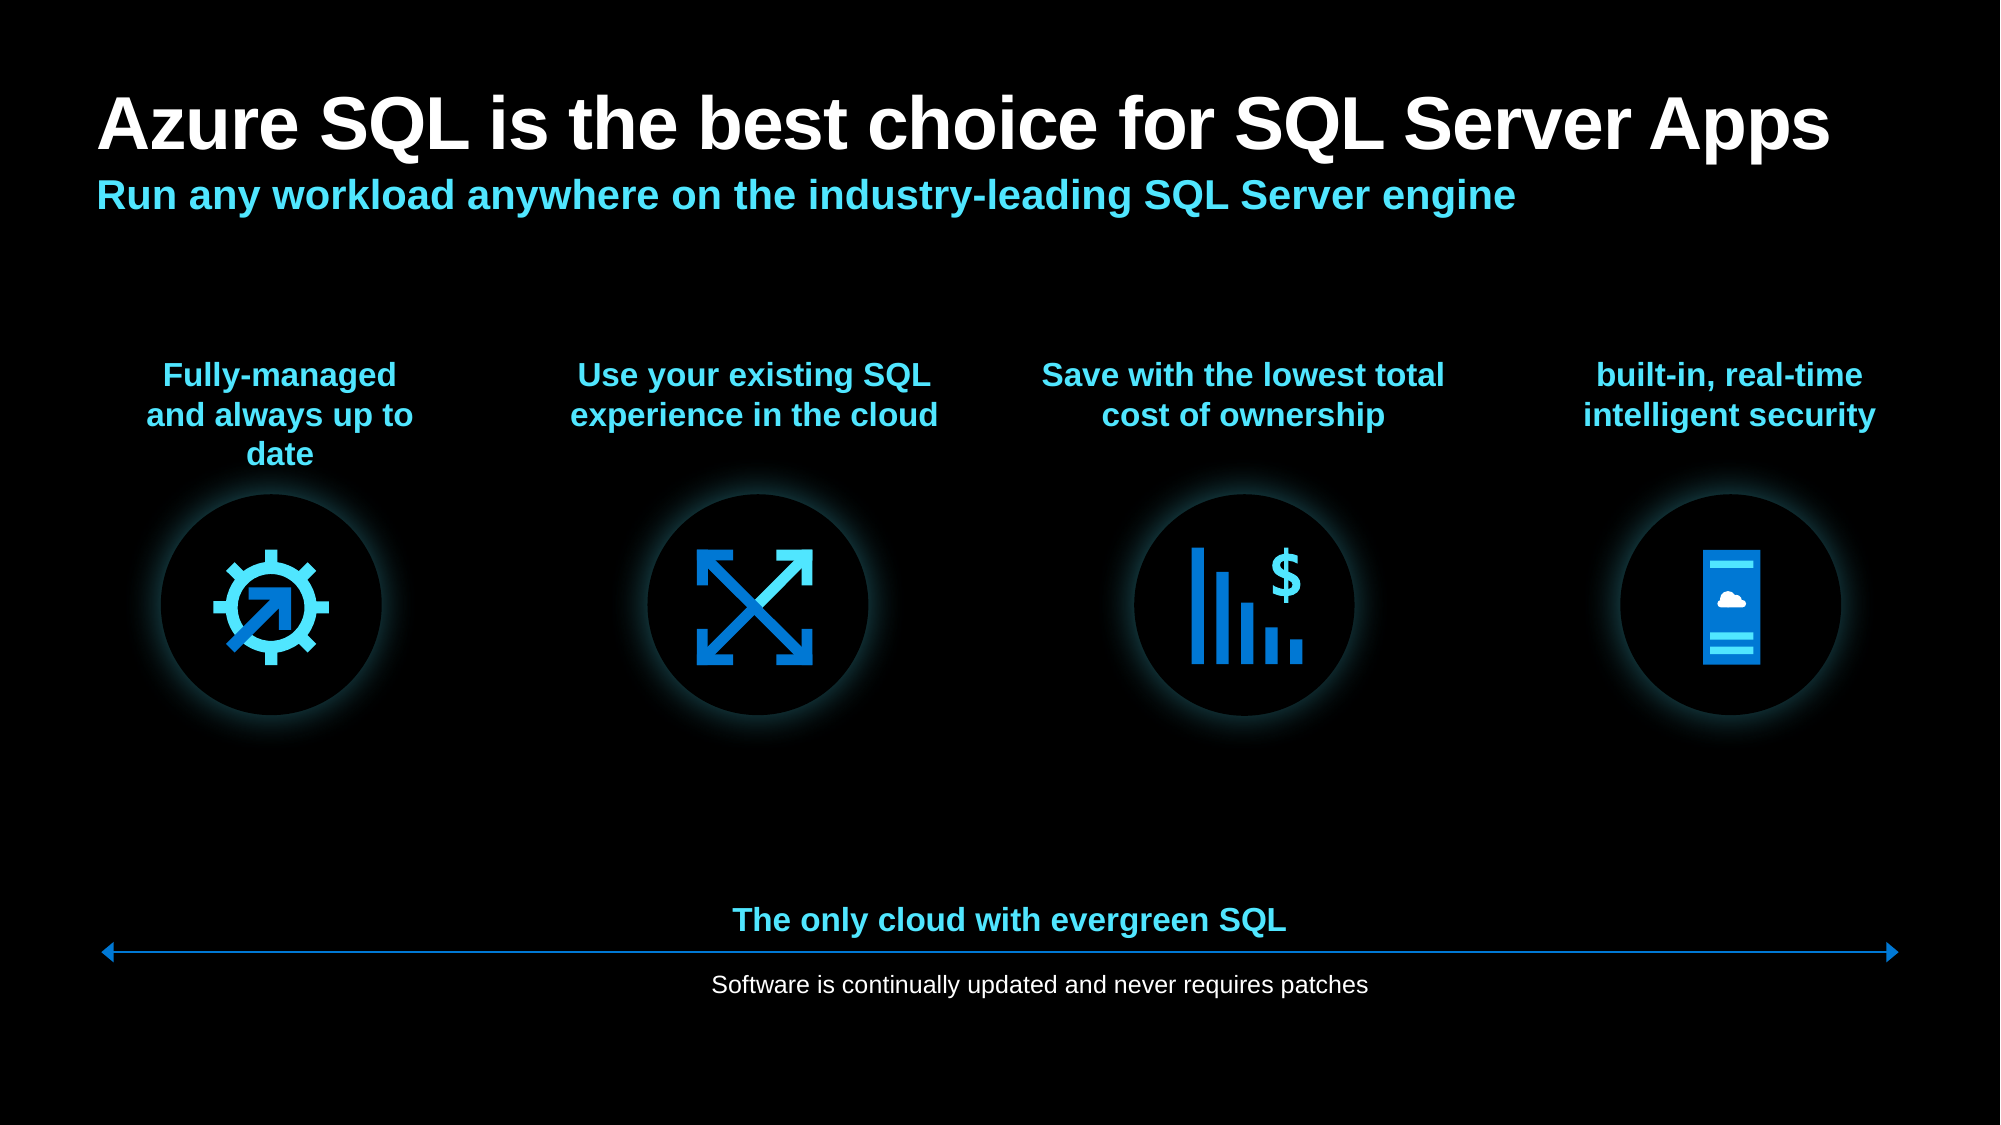

# Azure SQL is the best choice for SQL Server Apps
Run any workload anywhere on the industry-leading SQL Server engine
Fully-managed and always up to date
Use your existing SQL experience in the cloud
Save with the lowest total cost of ownership
built-in, real-time intelligent security

The only cloud with evergreen SQL
Software is continually updated and never requires patches